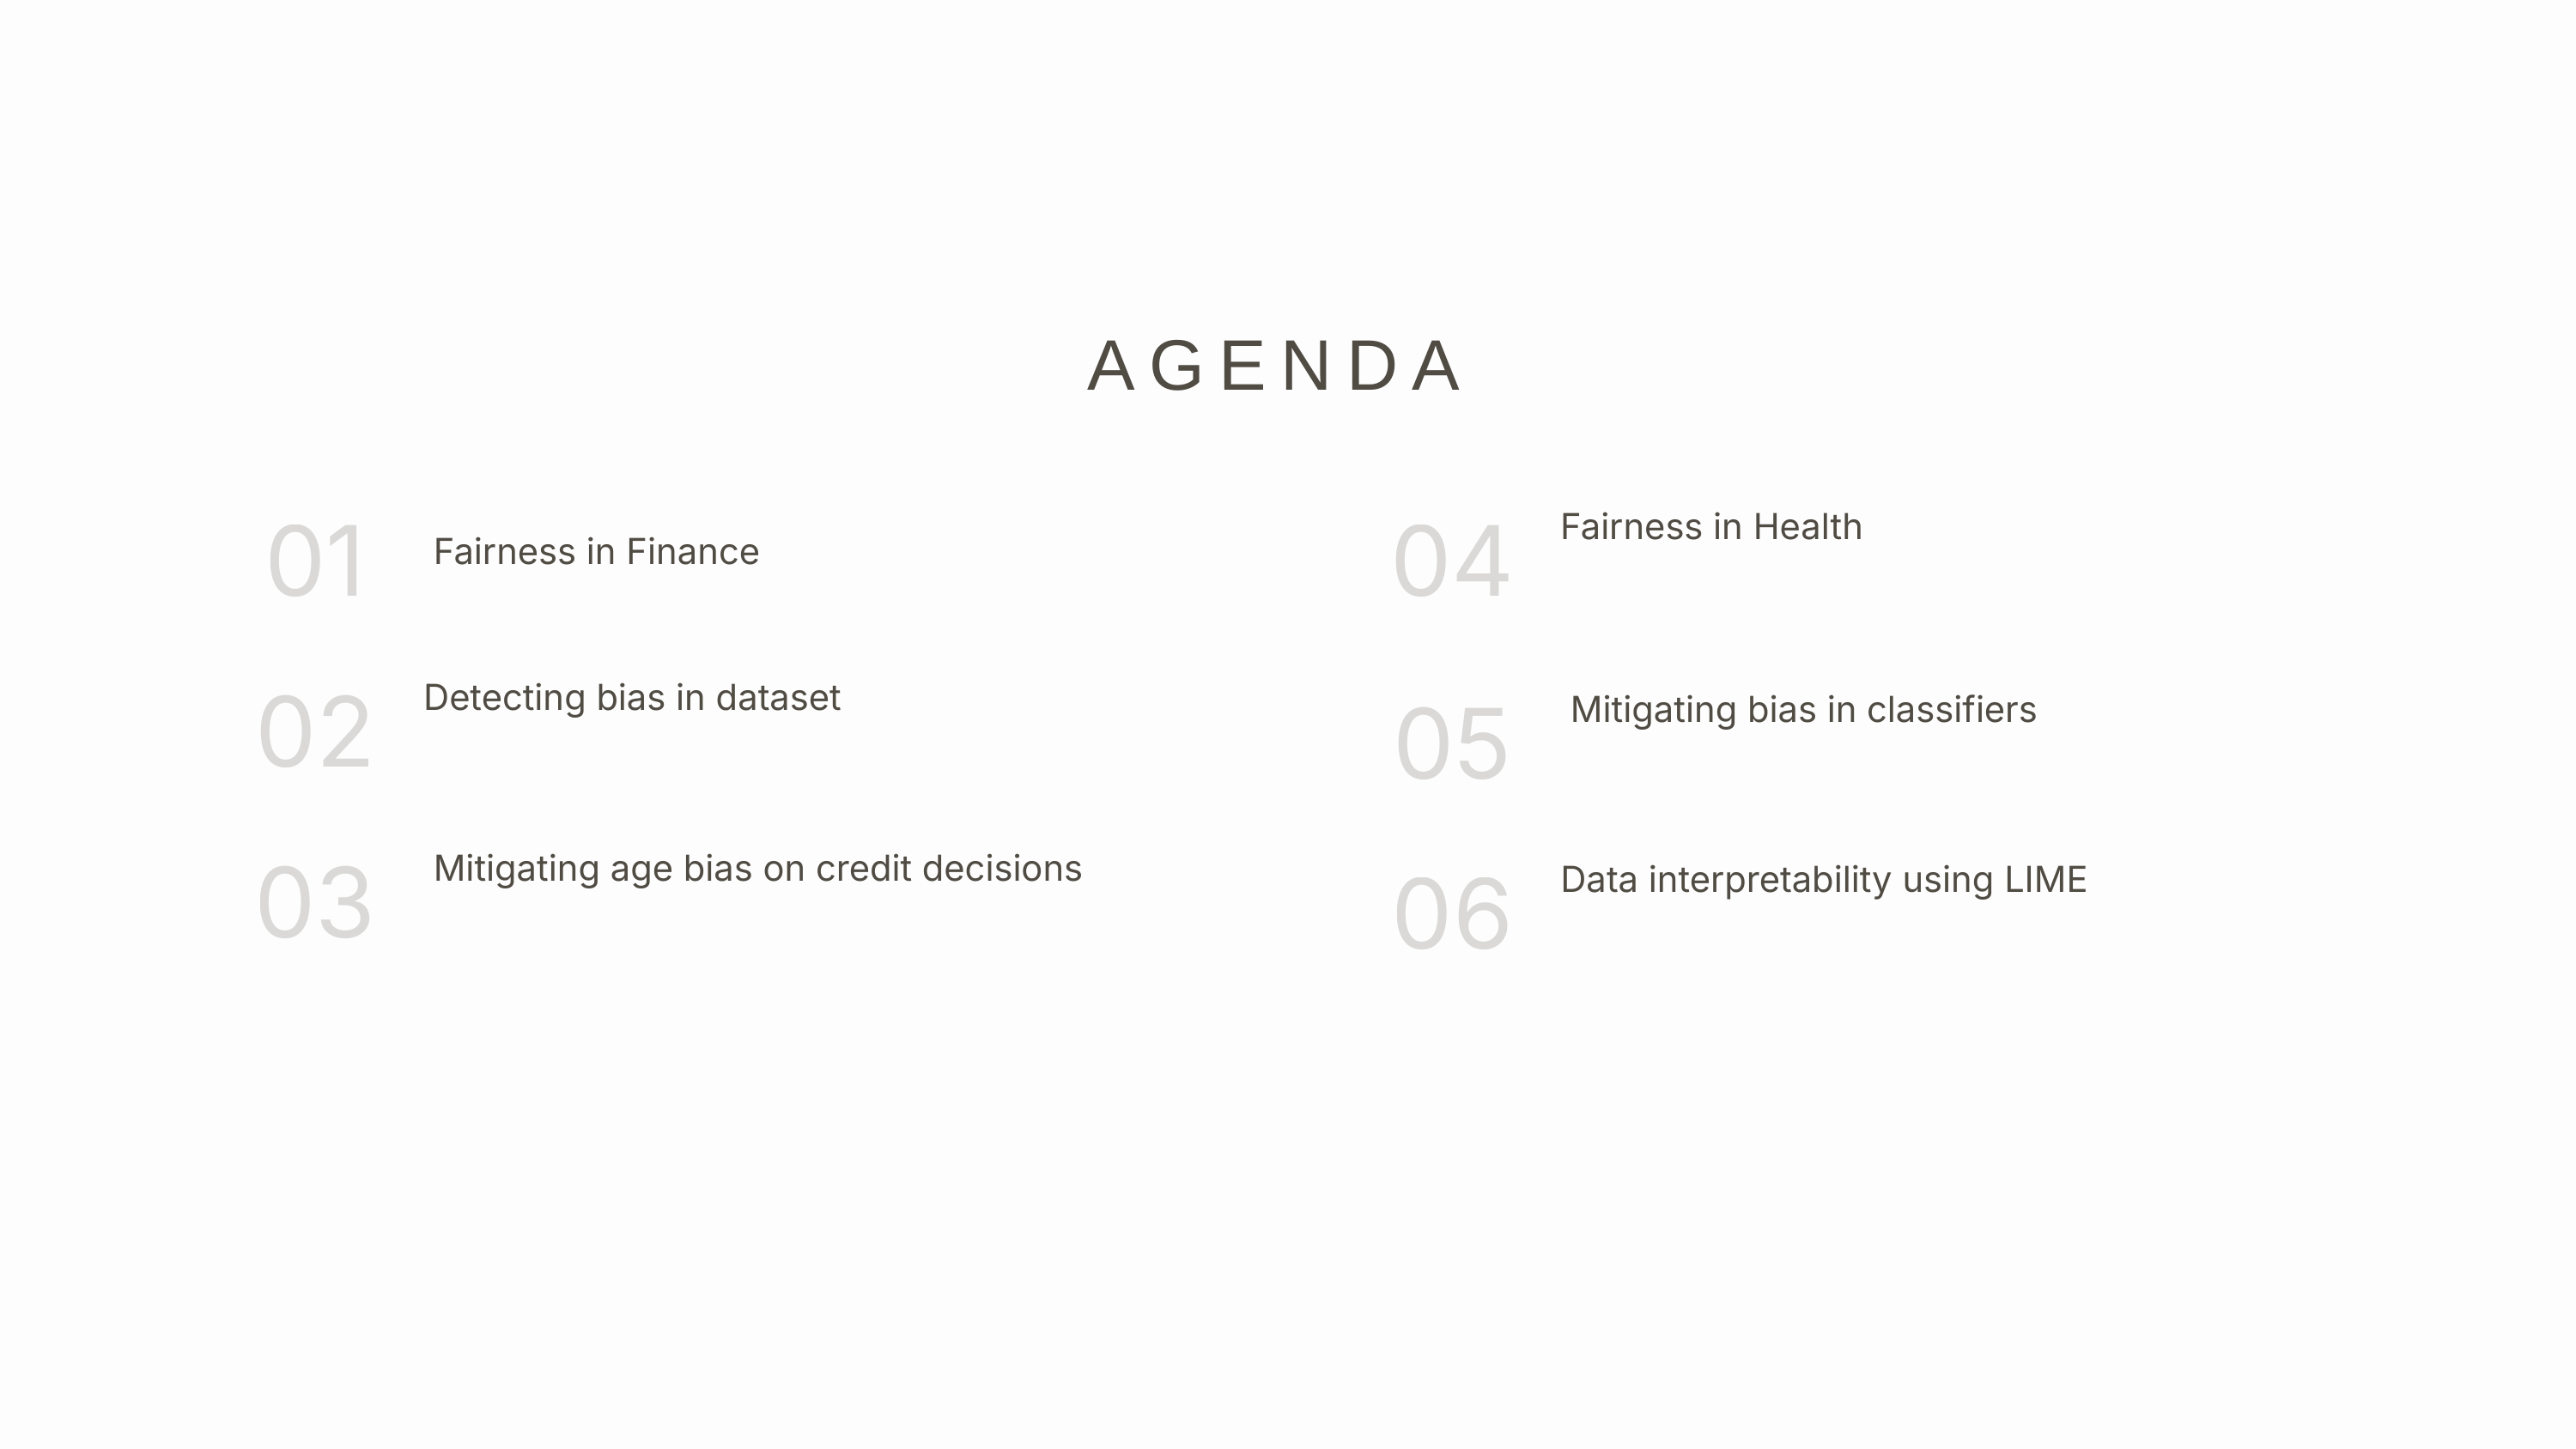

AGENDA
01
 Fairness in Finance
02
Detecting bias in dataset
03
 Mitigating age bias on credit decisions
04
Fairness in Health
05
 Mitigating bias in classifiers
06
Data interpretability using LIME